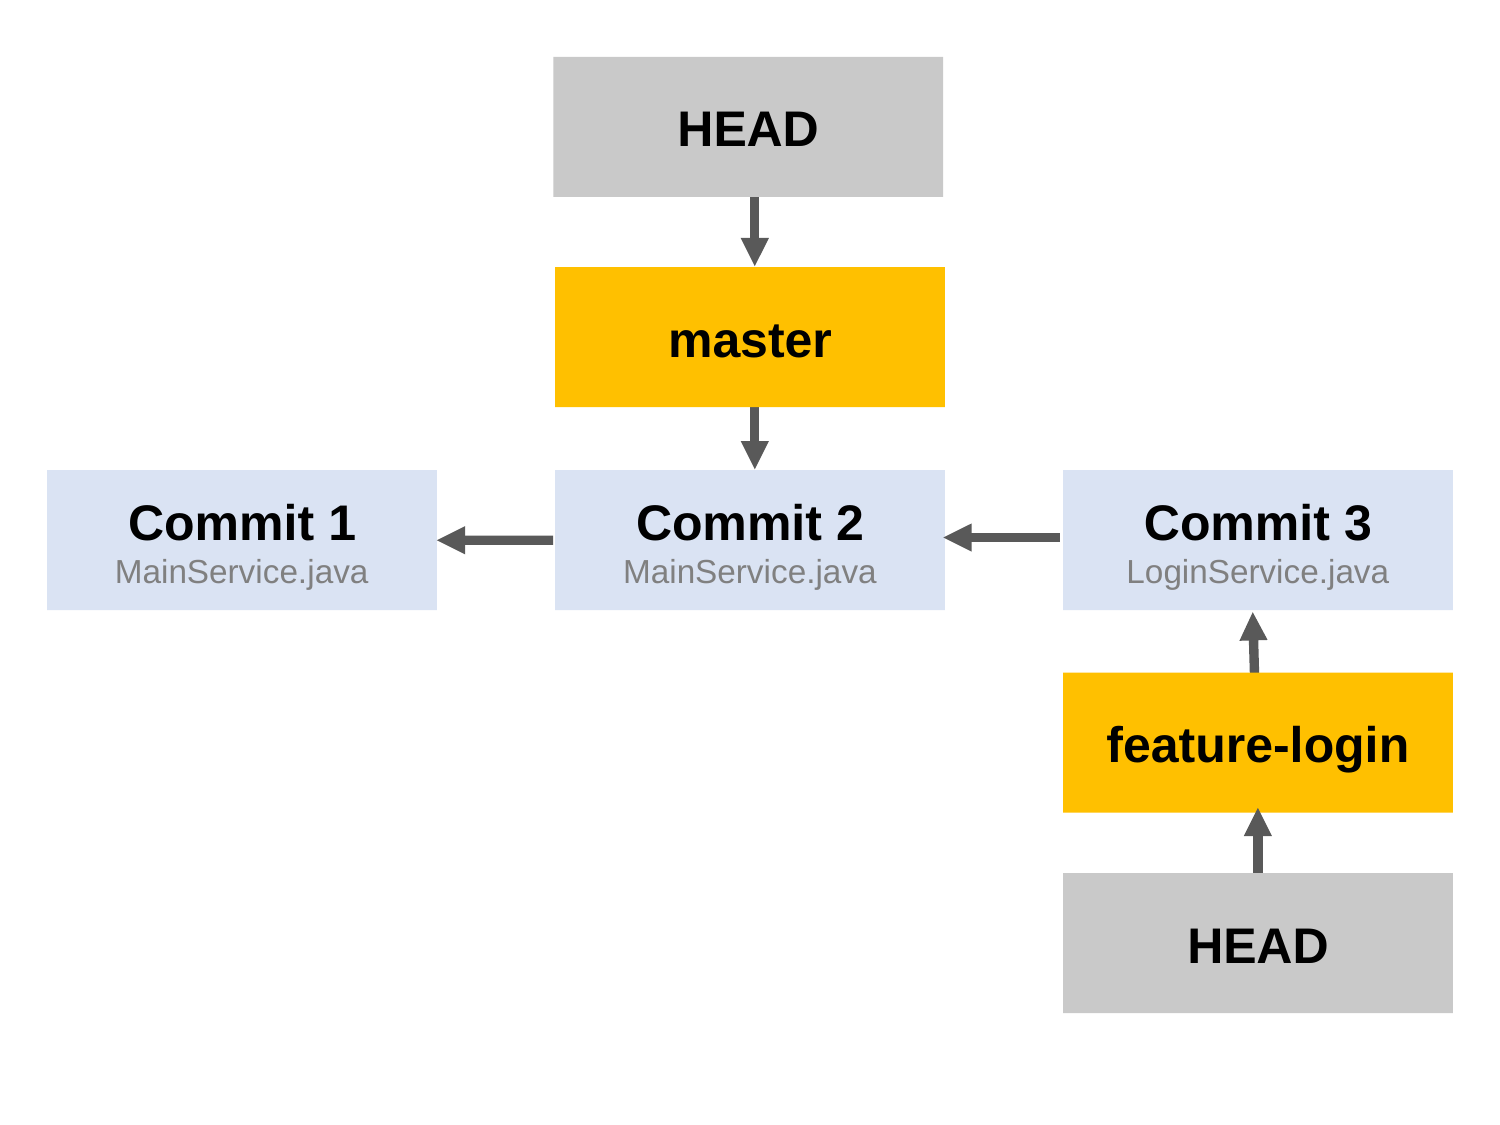

#
HEAD
master
Commit 1
MainService.java
Commit 2
MainService.java
Commit 3
LoginService.java
feature-login
HEAD